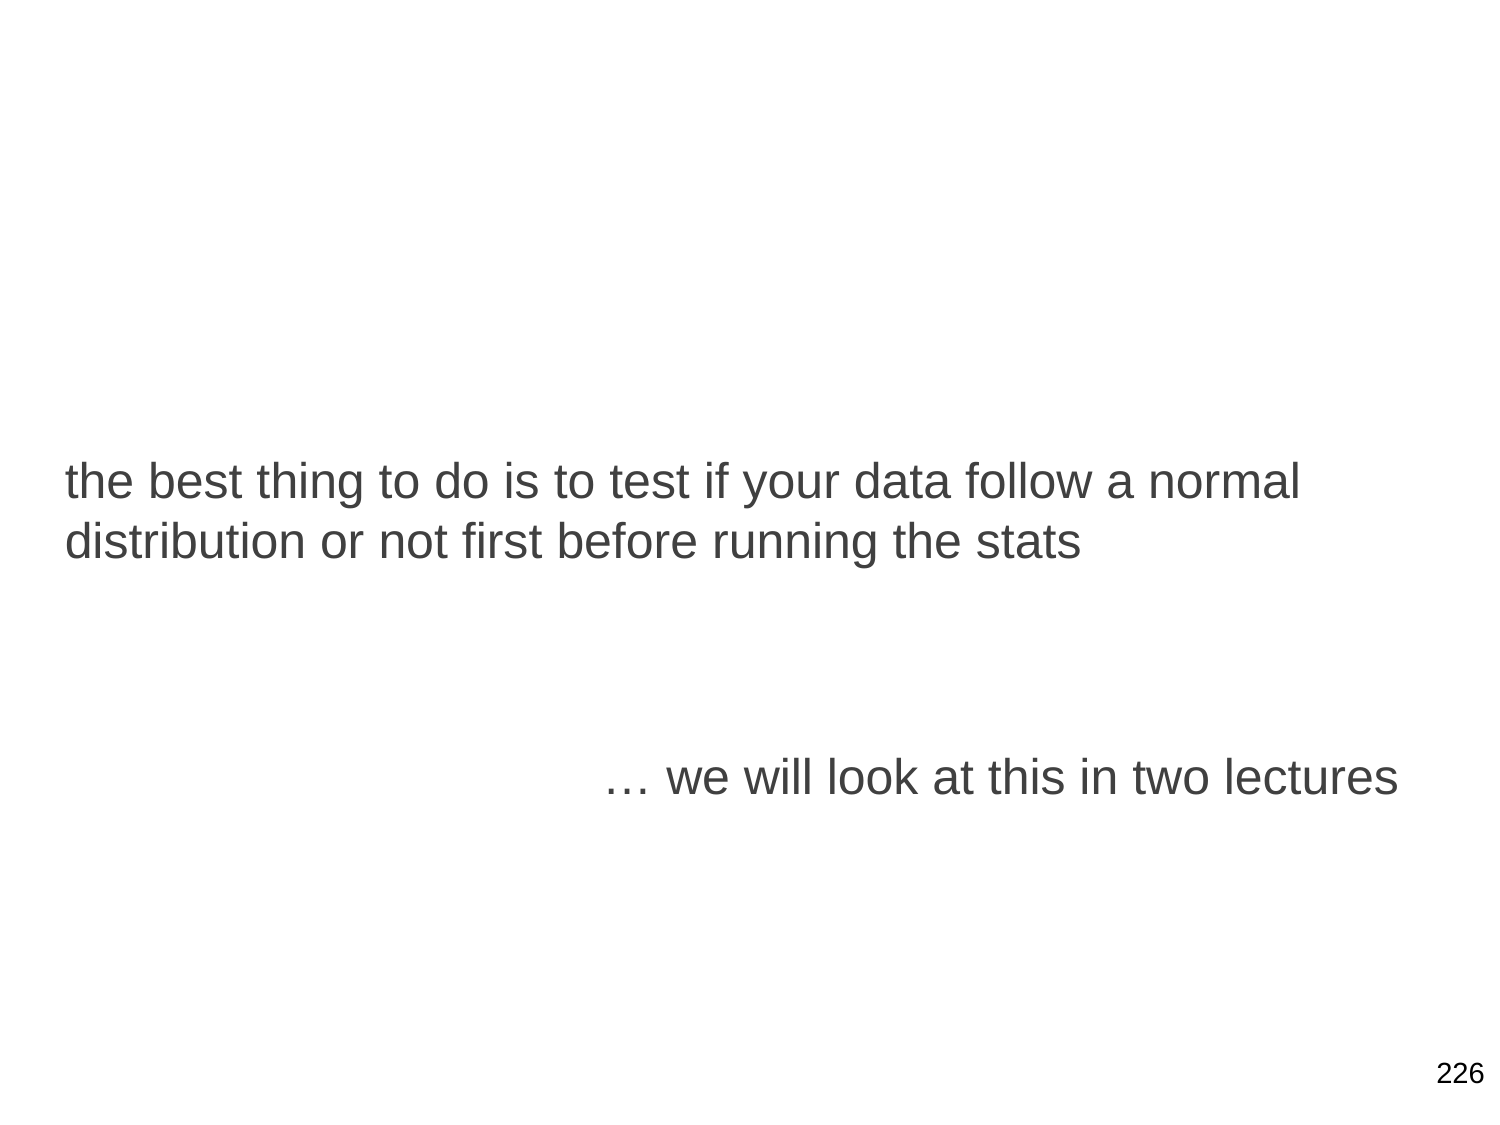

the best thing to do is to test if your data follow a normal distribution or not first before running the stats
… we will look at this in two lectures
226